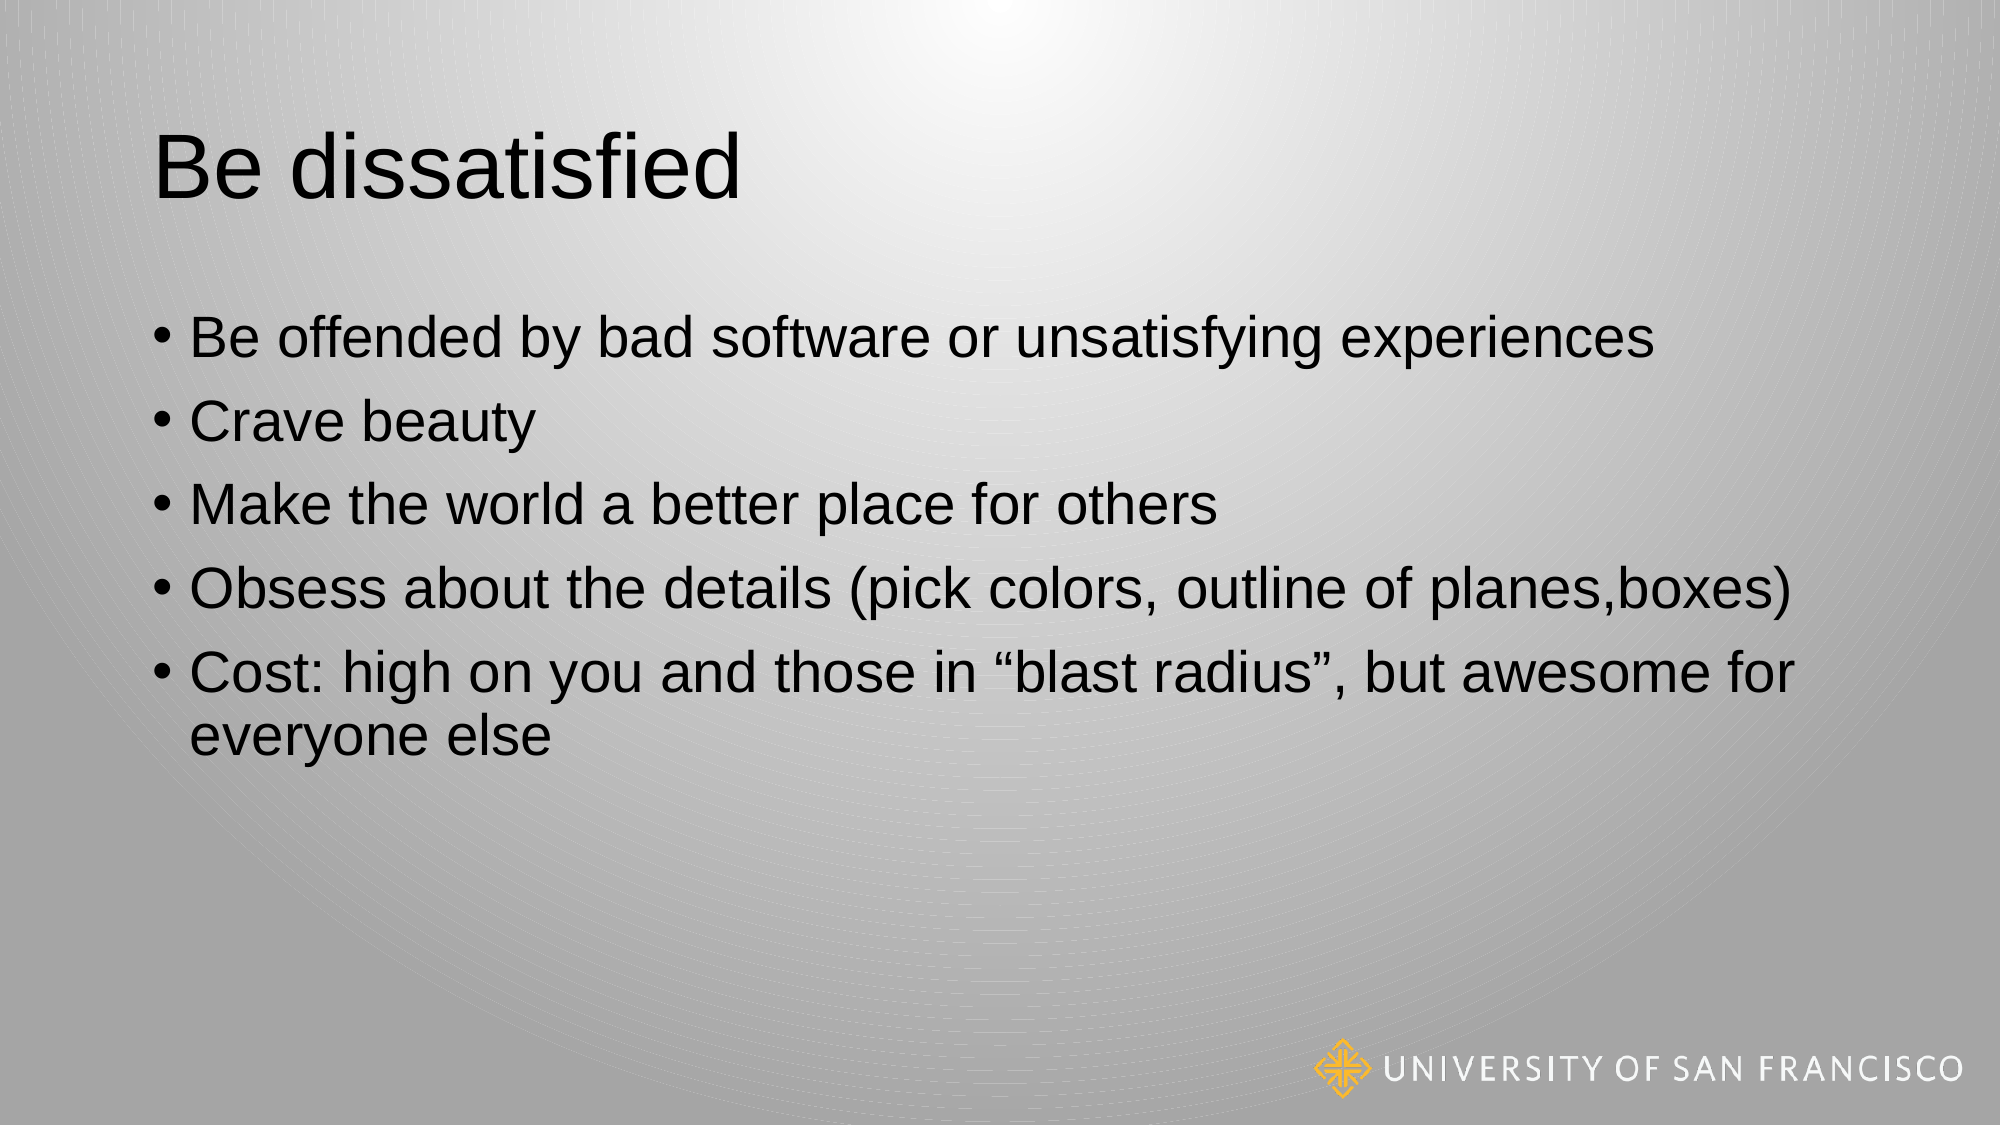

# Be dissatisfied
Be offended by bad software or unsatisfying experiences
Crave beauty
Make the world a better place for others
Obsess about the details (pick colors, outline of planes,boxes)
Cost: high on you and those in “blast radius”, but awesome for everyone else